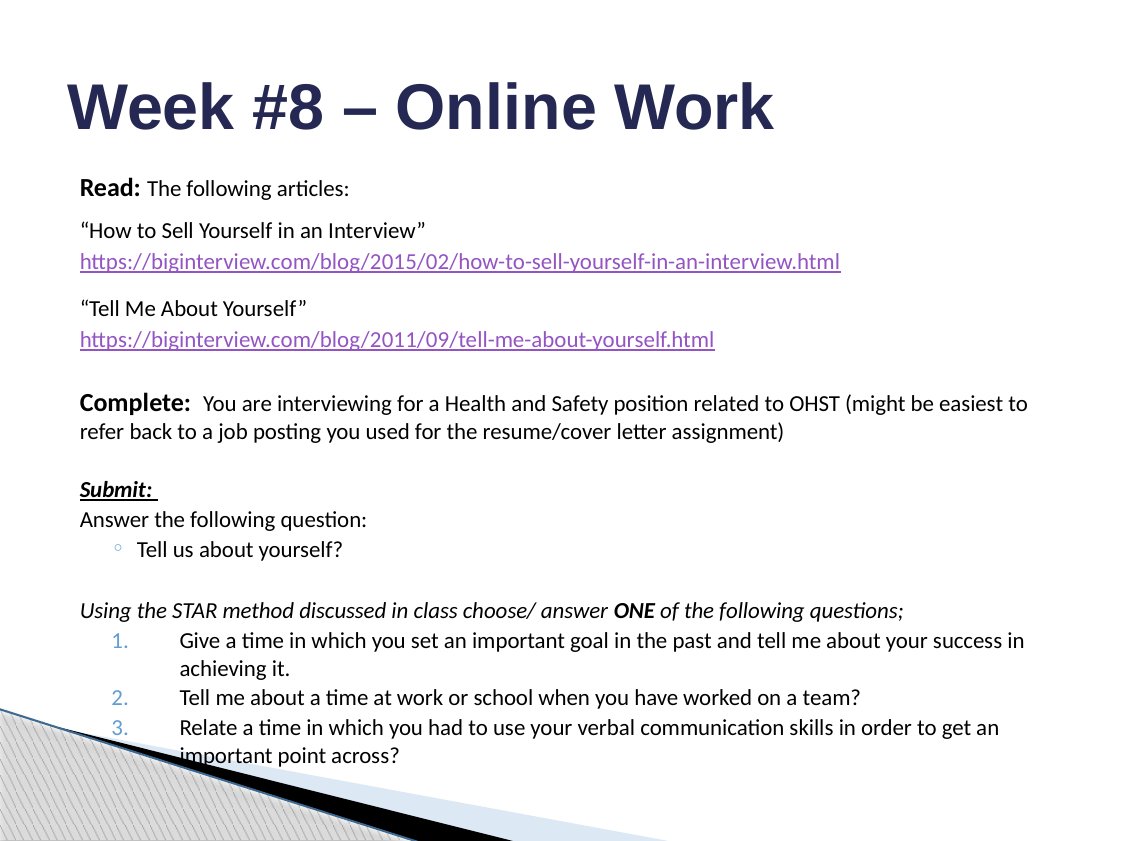

# Week #8 – Online Work

Read: The following articles:

“How to Sell Yourself in an Interview”
https://biginterview.com/blog/2015/02/how-to-sell-yourself-in-an-interview.html

“Tell Me About Yourself”
https://biginterview.com/blog/2011/09/tell-me-about-yourself.html

Complete:  You are interviewing for a Health and Safety position related to OHST (might be easiest to refer back to a job posting you used for the resume/cover letter assignment)
Submit:
Answer the following question:
Tell us about yourself?

Using the STAR method discussed in class choose/ answer ONE of the following questions;
Give a time in which you set an important goal in the past and tell me about your success in achieving it.
Tell me about a time at work or school when you have worked on a team?
Relate a time in which you had to use your verbal communication skills in order to get an important point across?